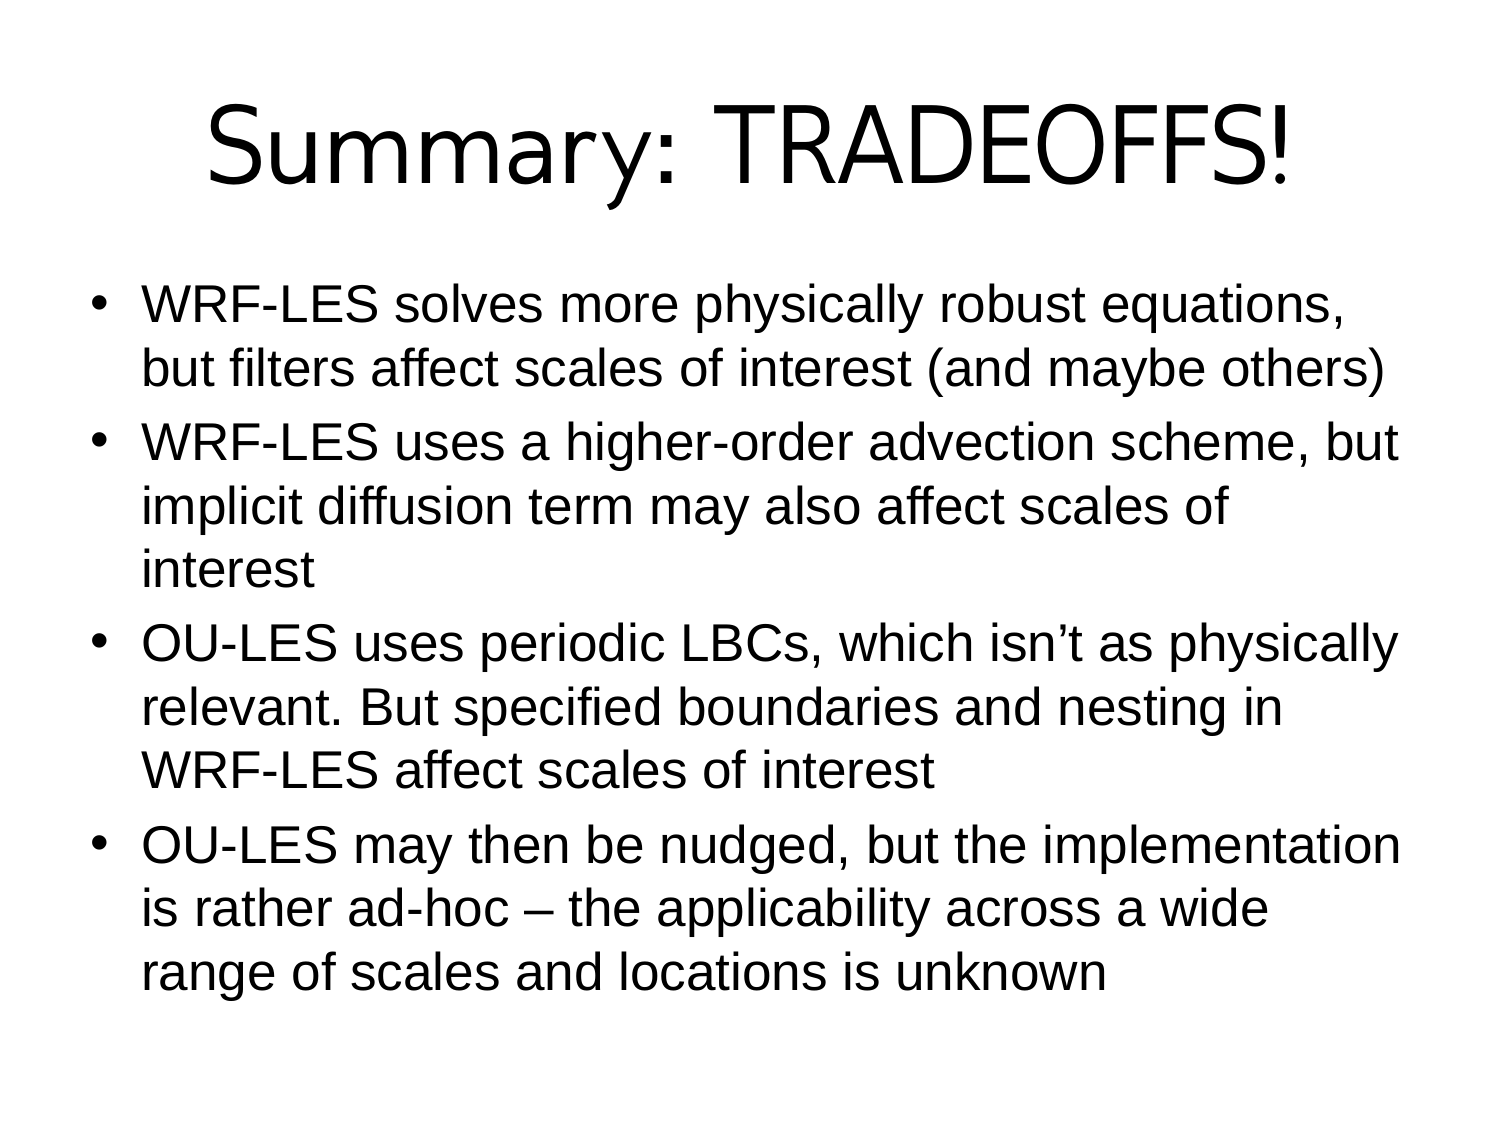

# Summary: TRADEOFFS!
WRF-LES solves more physically robust equations, but filters affect scales of interest (and maybe others)
WRF-LES uses a higher-order advection scheme, but implicit diffusion term may also affect scales of interest
OU-LES uses periodic LBCs, which isn’t as physically relevant. But specified boundaries and nesting in WRF-LES affect scales of interest
OU-LES may then be nudged, but the implementation is rather ad-hoc – the applicability across a wide range of scales and locations is unknown